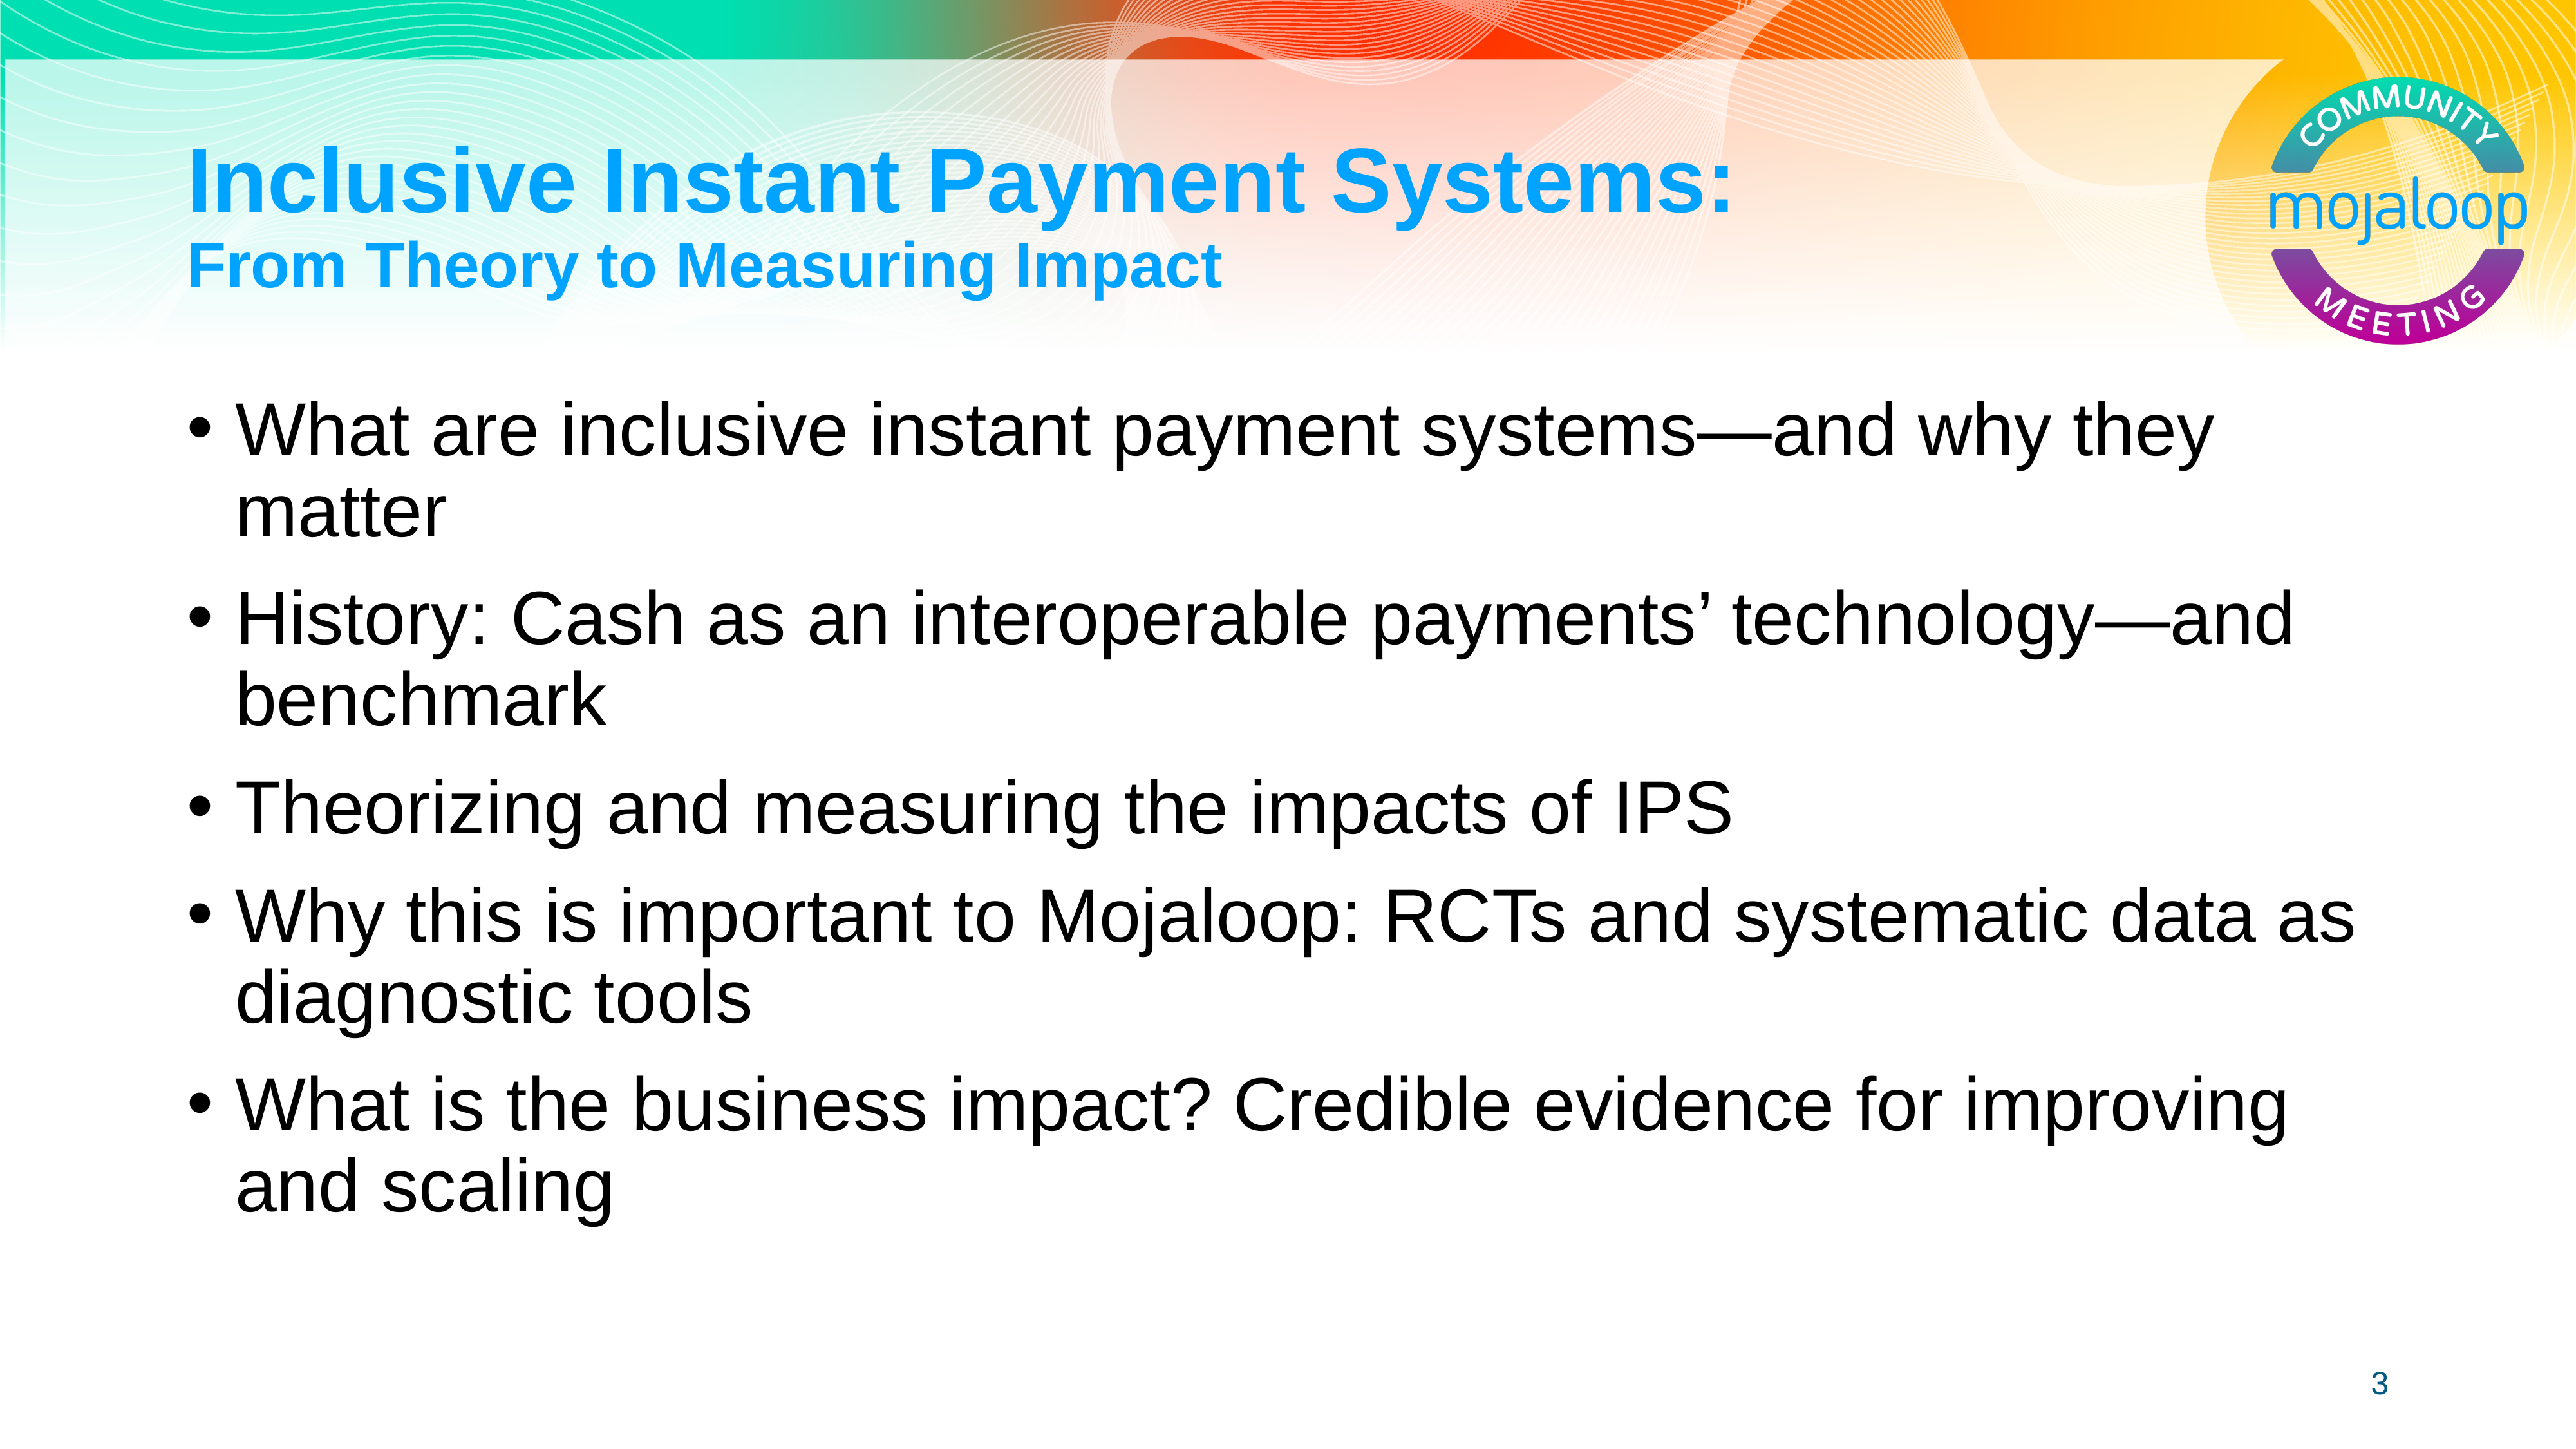

# Inclusive Instant Payment Systems: From Theory to Measuring Impact
What are inclusive instant payment systems—and why they matter
History: Cash as an interoperable payments’ technology—and benchmark
Theorizing and measuring the impacts of IPS
Why this is important to Mojaloop: RCTs and systematic data as diagnostic tools
What is the business impact? Credible evidence for improving and scaling
3